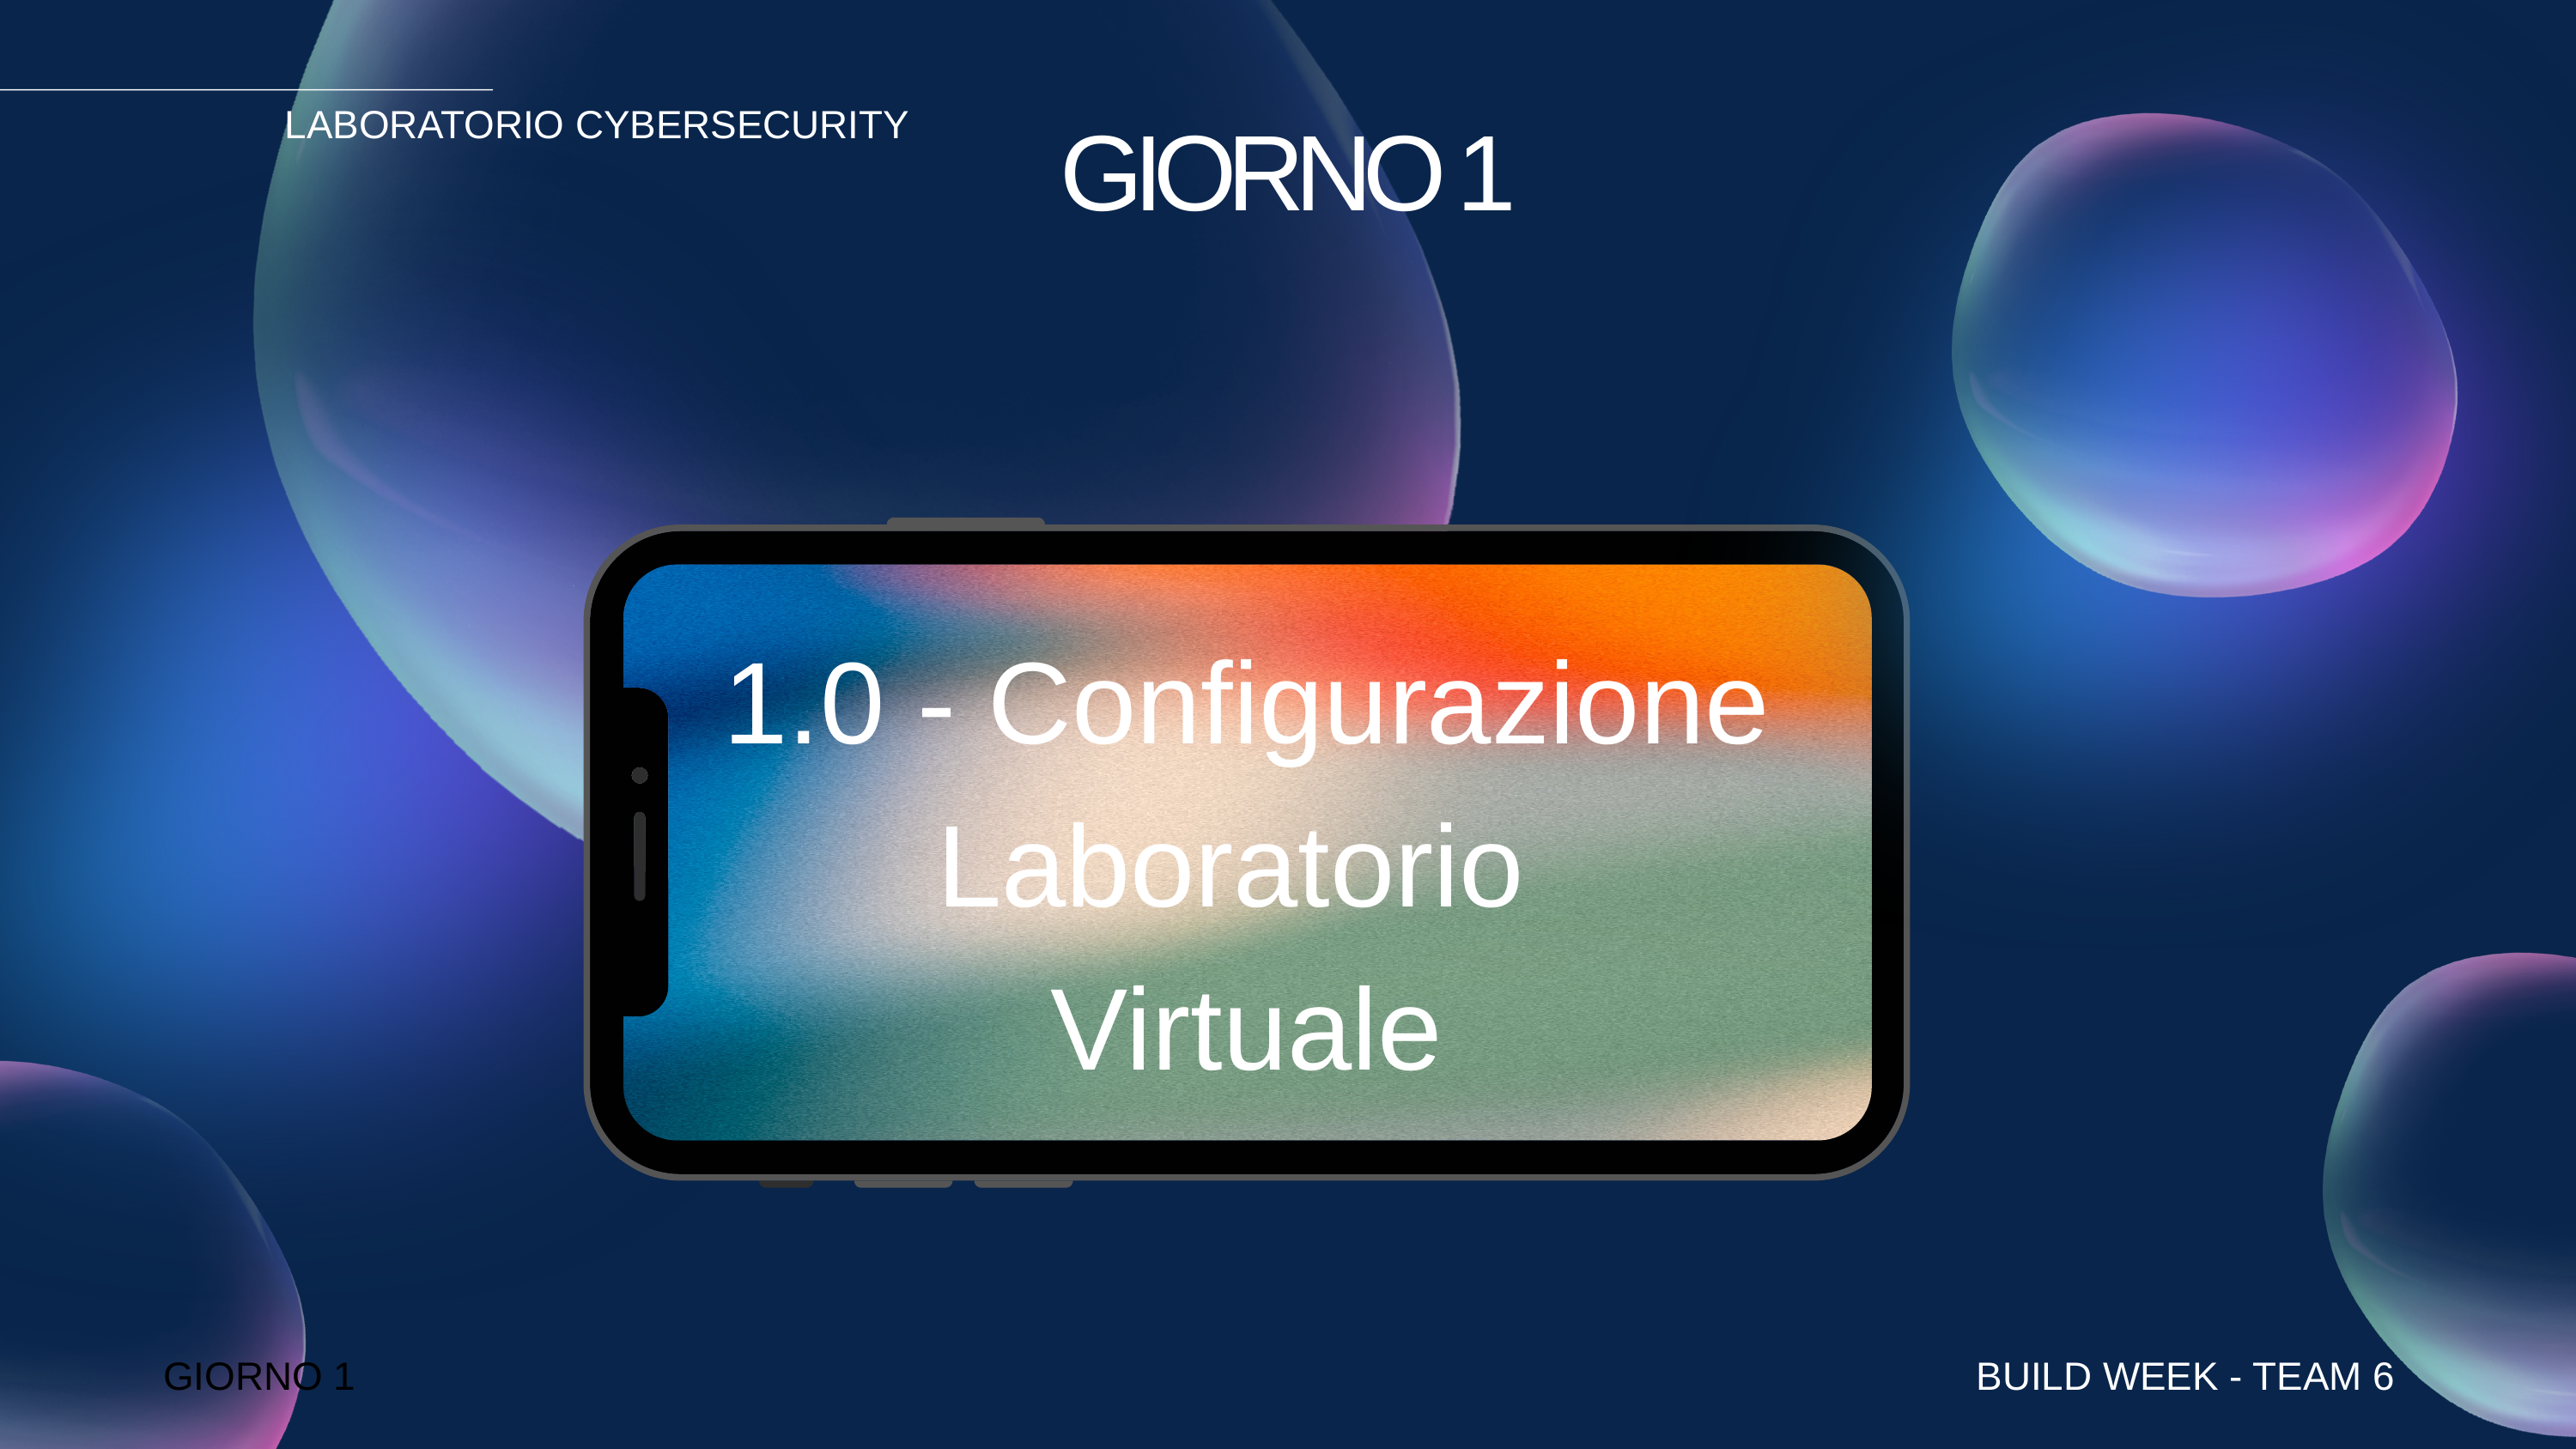

GIORNO 1

LABORATORIO CYBERSECURITY

1.0 - Configurazione
Laboratorio
Virtuale

GIORNO 1
BUILD WEEK - TEAM 6